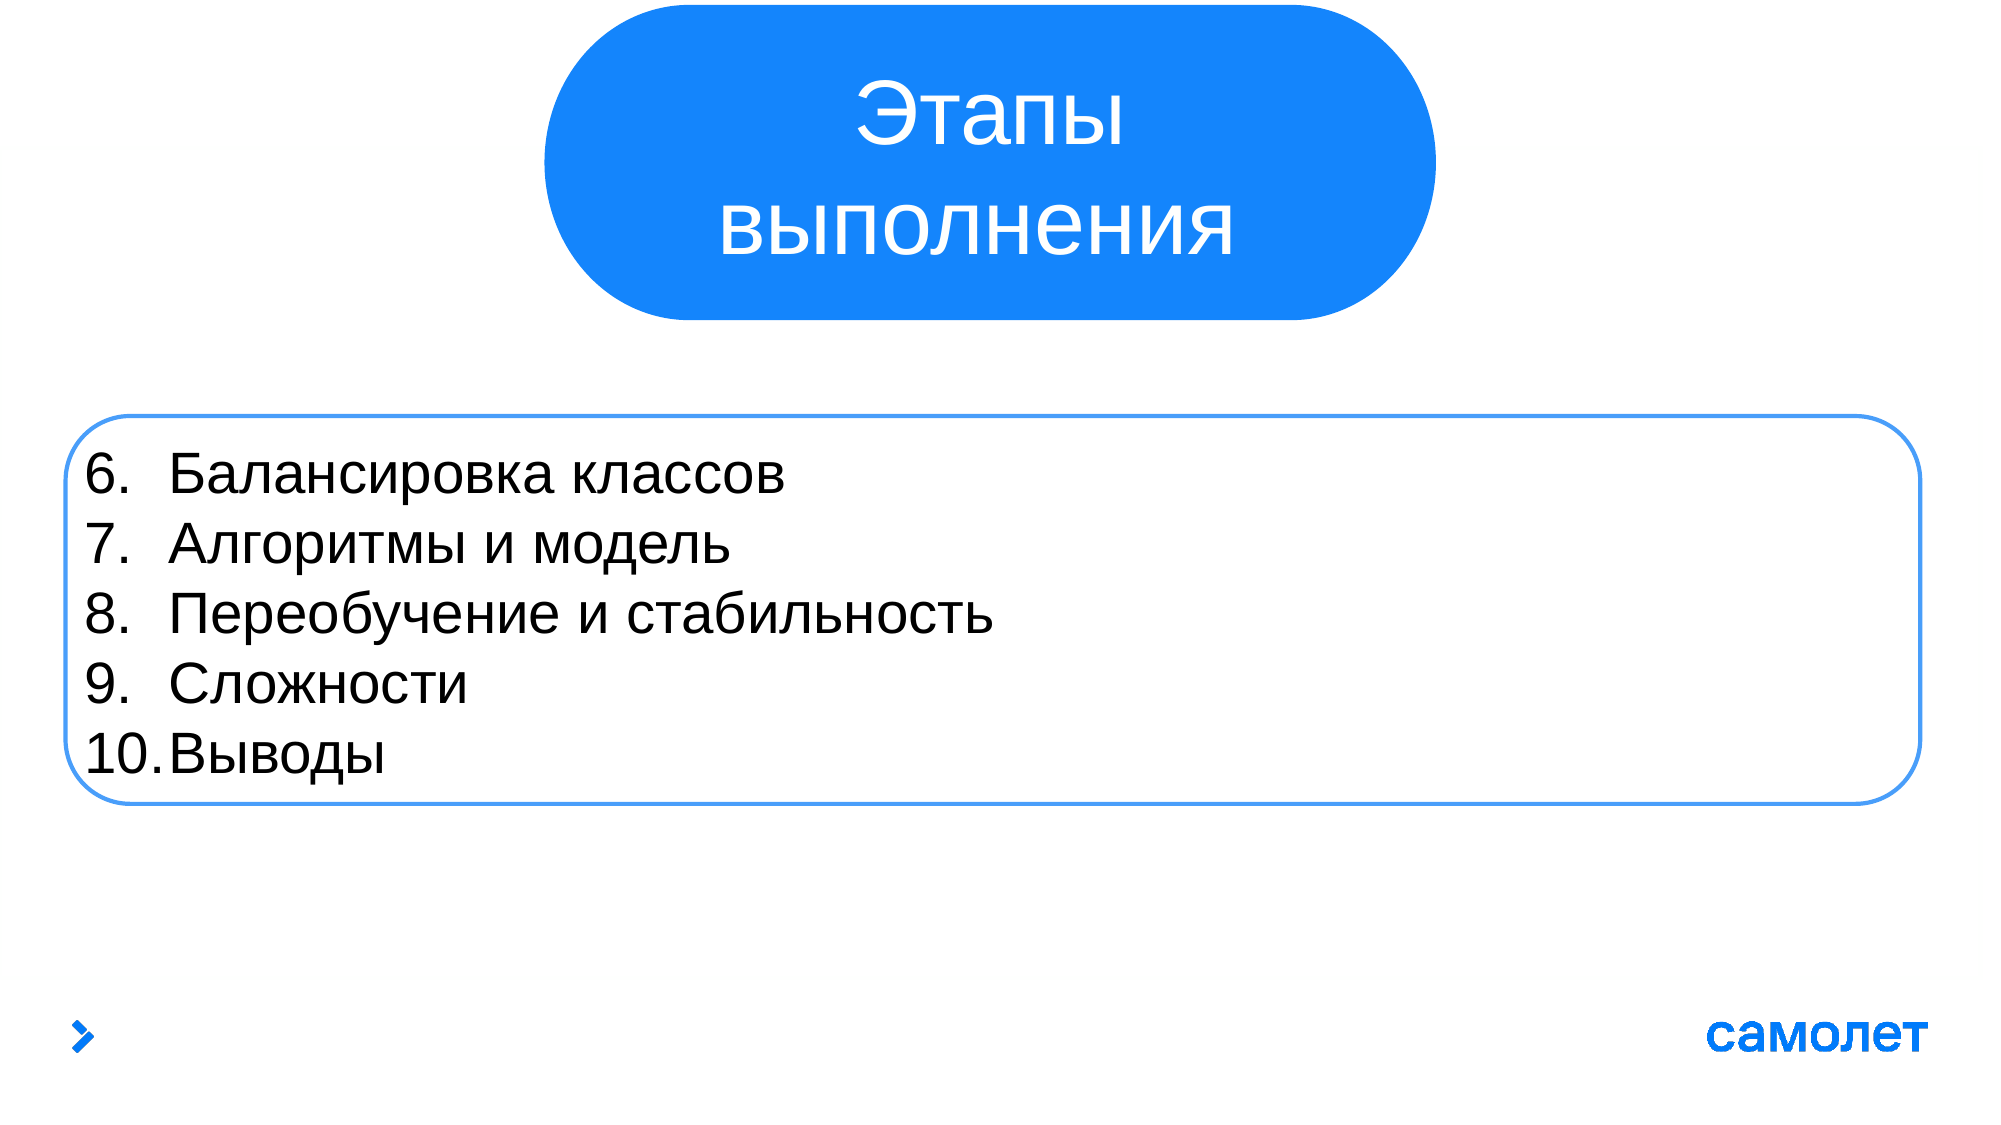

Этапы выполнения

Балансировка классов
Алгоритмы и модель
Переобучение и стабильность
Сложности
Выводы